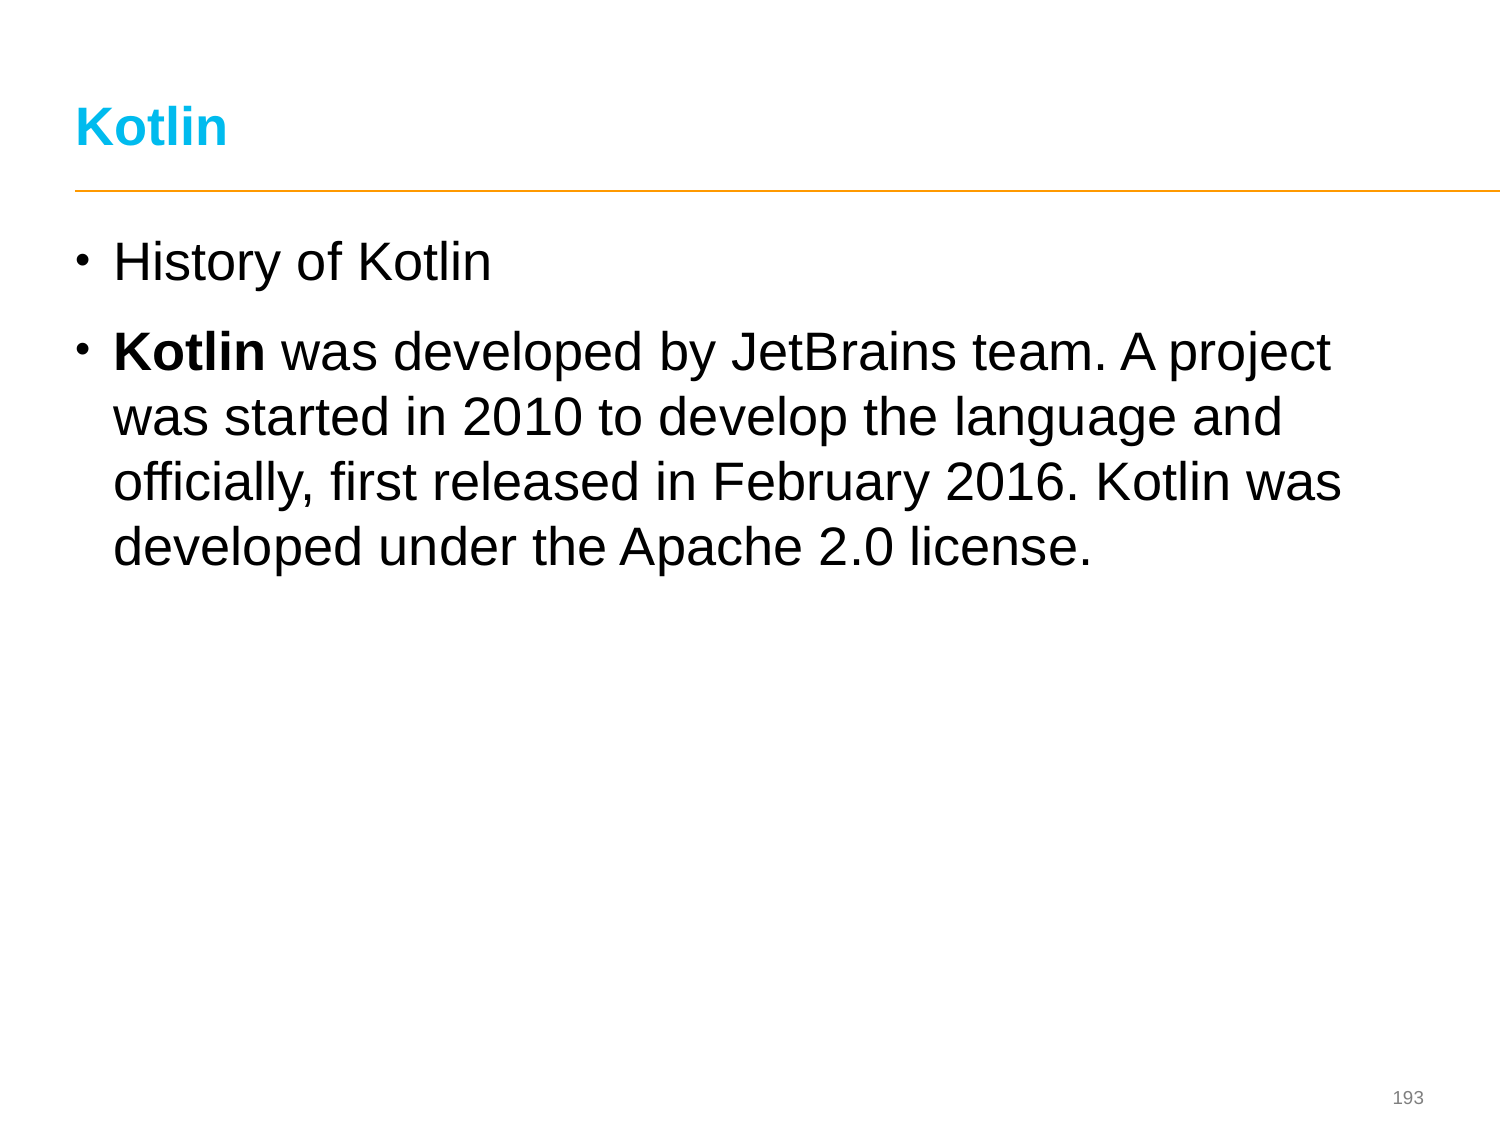

# Kotlin
History of Kotlin
Kotlin was developed by JetBrains team. A project was started in 2010 to develop the language and officially, first released in February 2016. Kotlin was developed under the Apache 2.0 license.